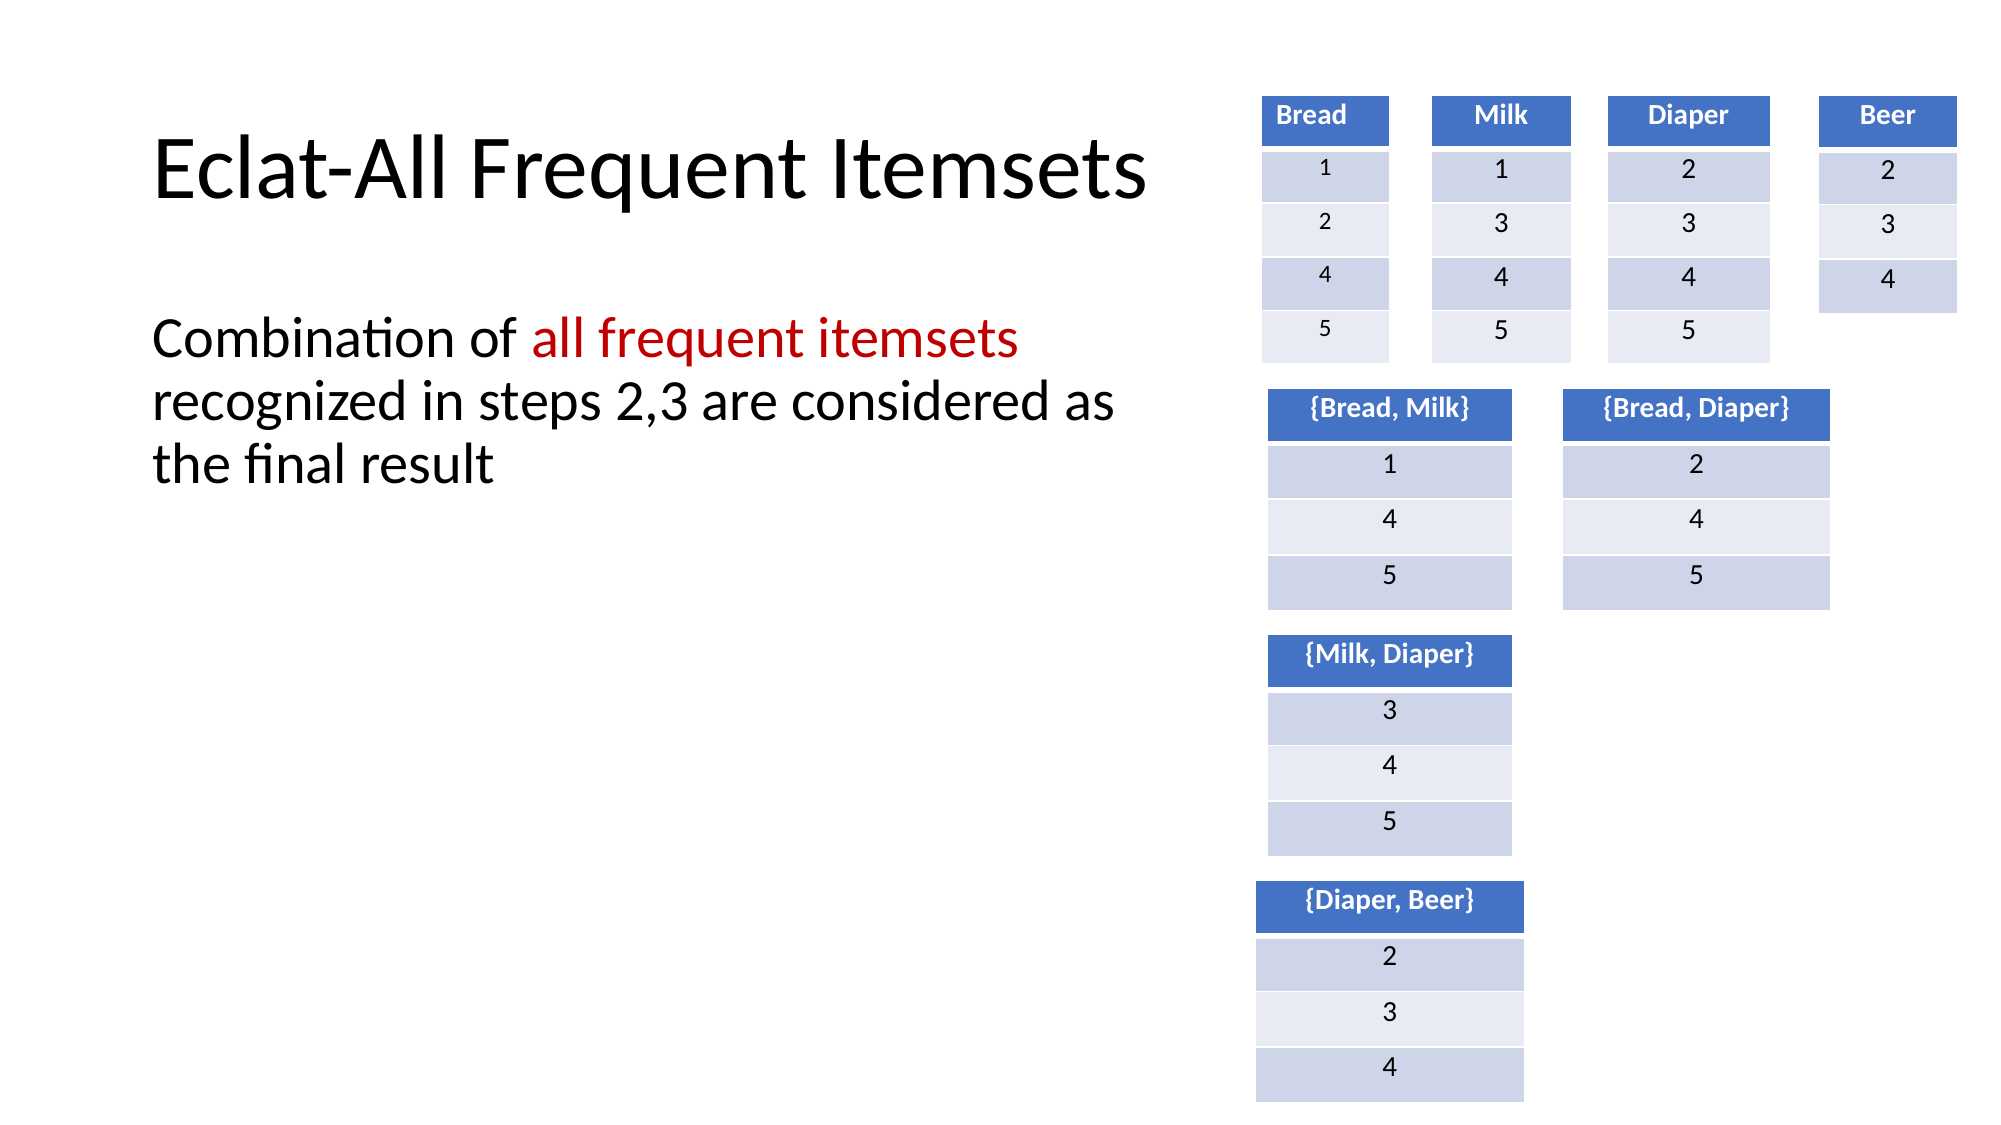

# Eclat-All Frequent Itemsets
| Bread |
| --- |
| 1 |
| 2 |
| 4 |
| 5 |
| Milk |
| --- |
| 1 |
| 3 |
| 4 |
| 5 |
| Diaper |
| --- |
| 2 |
| 3 |
| 4 |
| 5 |
| Beer |
| --- |
| 2 |
| 3 |
| 4 |
Combination of all frequent itemsets recognized in steps 2,3 are considered as the final result

| {Bread, Milk} |
| --- |
| 1 |
| 4 |
| 5 |
| {Bread, Diaper} |
| --- |
| 2 |
| 4 |
| 5 |
| {Milk, Diaper} |
| --- |
| 3 |
| 4 |
| 5 |
| {Diaper, Beer} |
| --- |
| 2 |
| 3 |
| 4 |